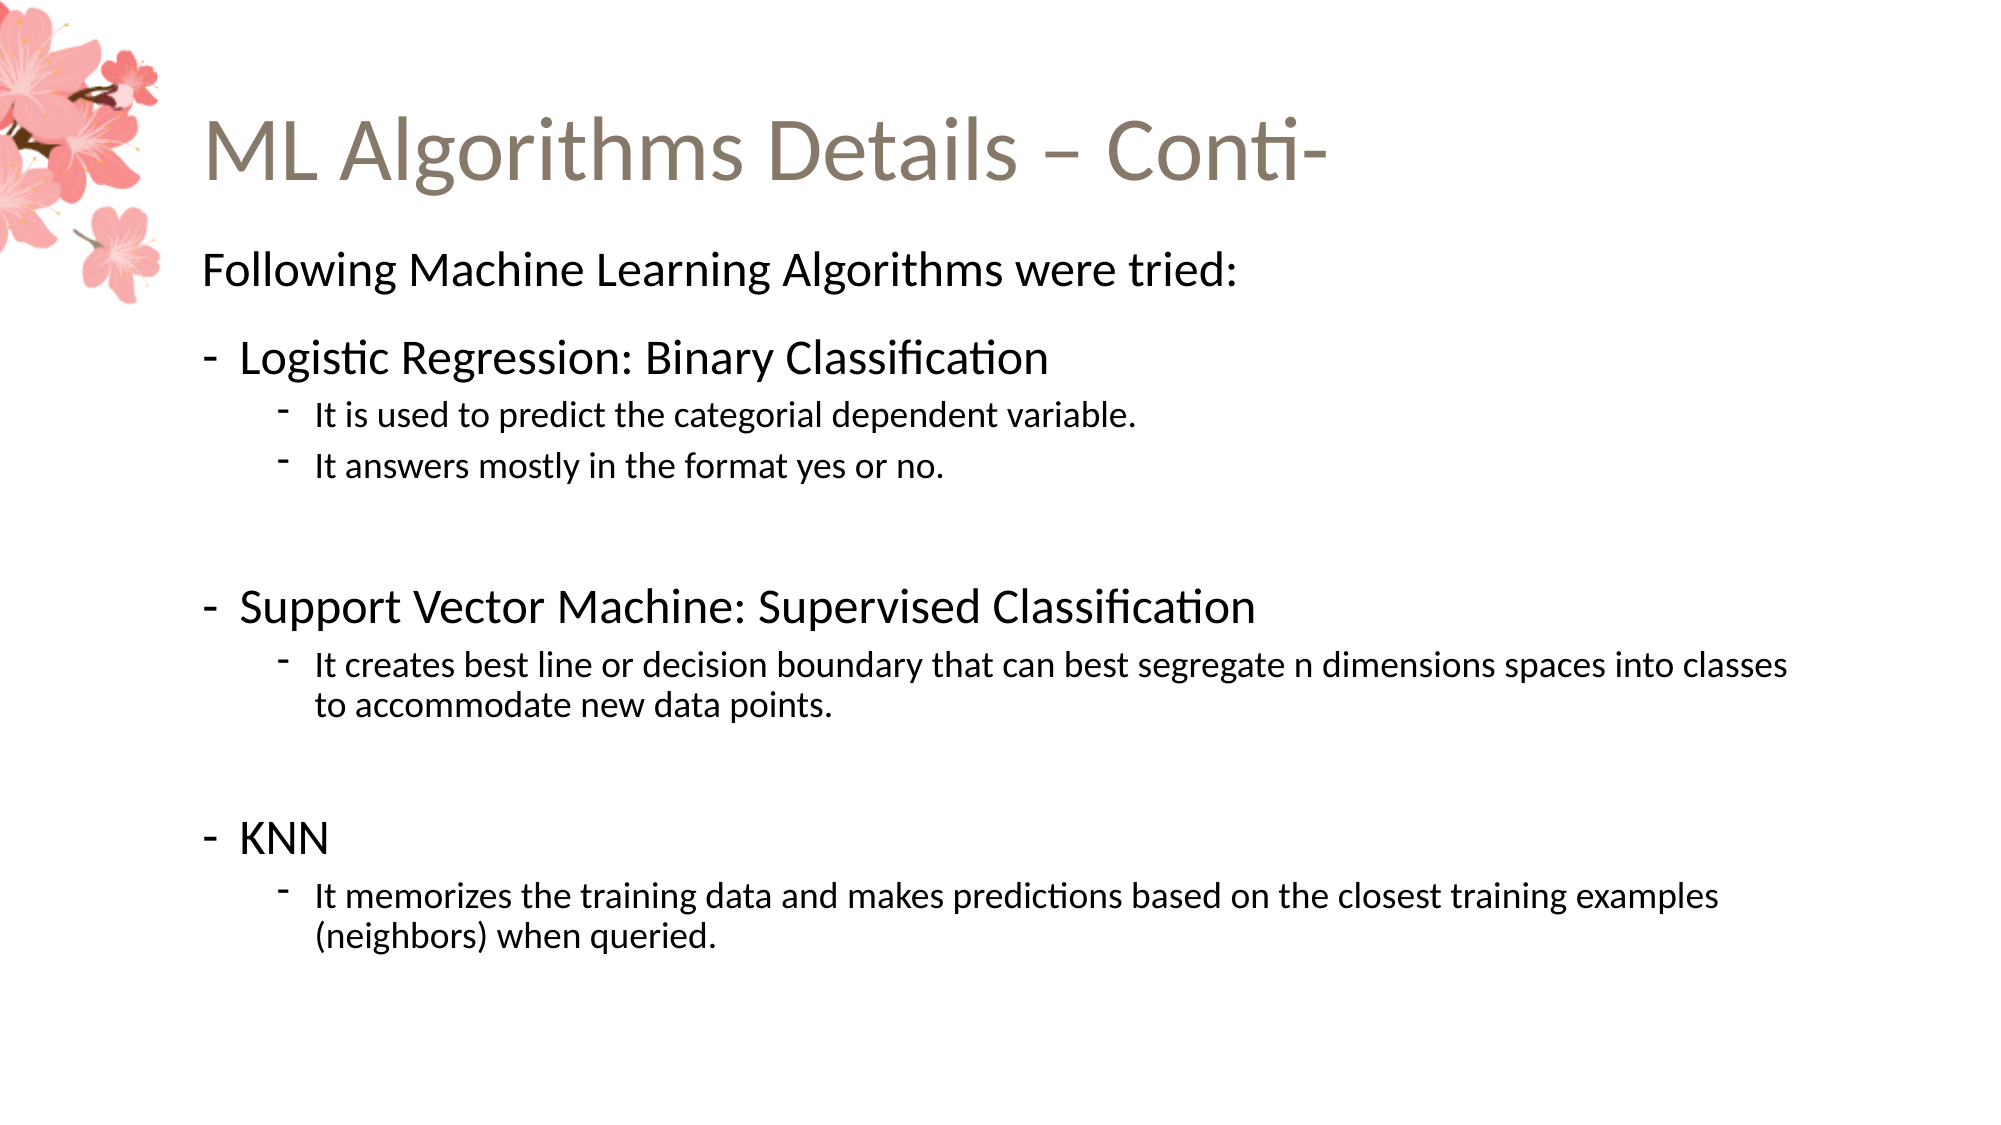

# ML Algorithms Details – Conti-
Following Machine Learning Algorithms were tried:
Logistic Regression: Binary Classification
It is used to predict the categorial dependent variable.
It answers mostly in the format yes or no.

Support Vector Machine: Supervised Classification
It creates best line or decision boundary that can best segregate n dimensions spaces into classes to accommodate new data points.

KNN
It memorizes the training data and makes predictions based on the closest training examples (neighbors) when queried.